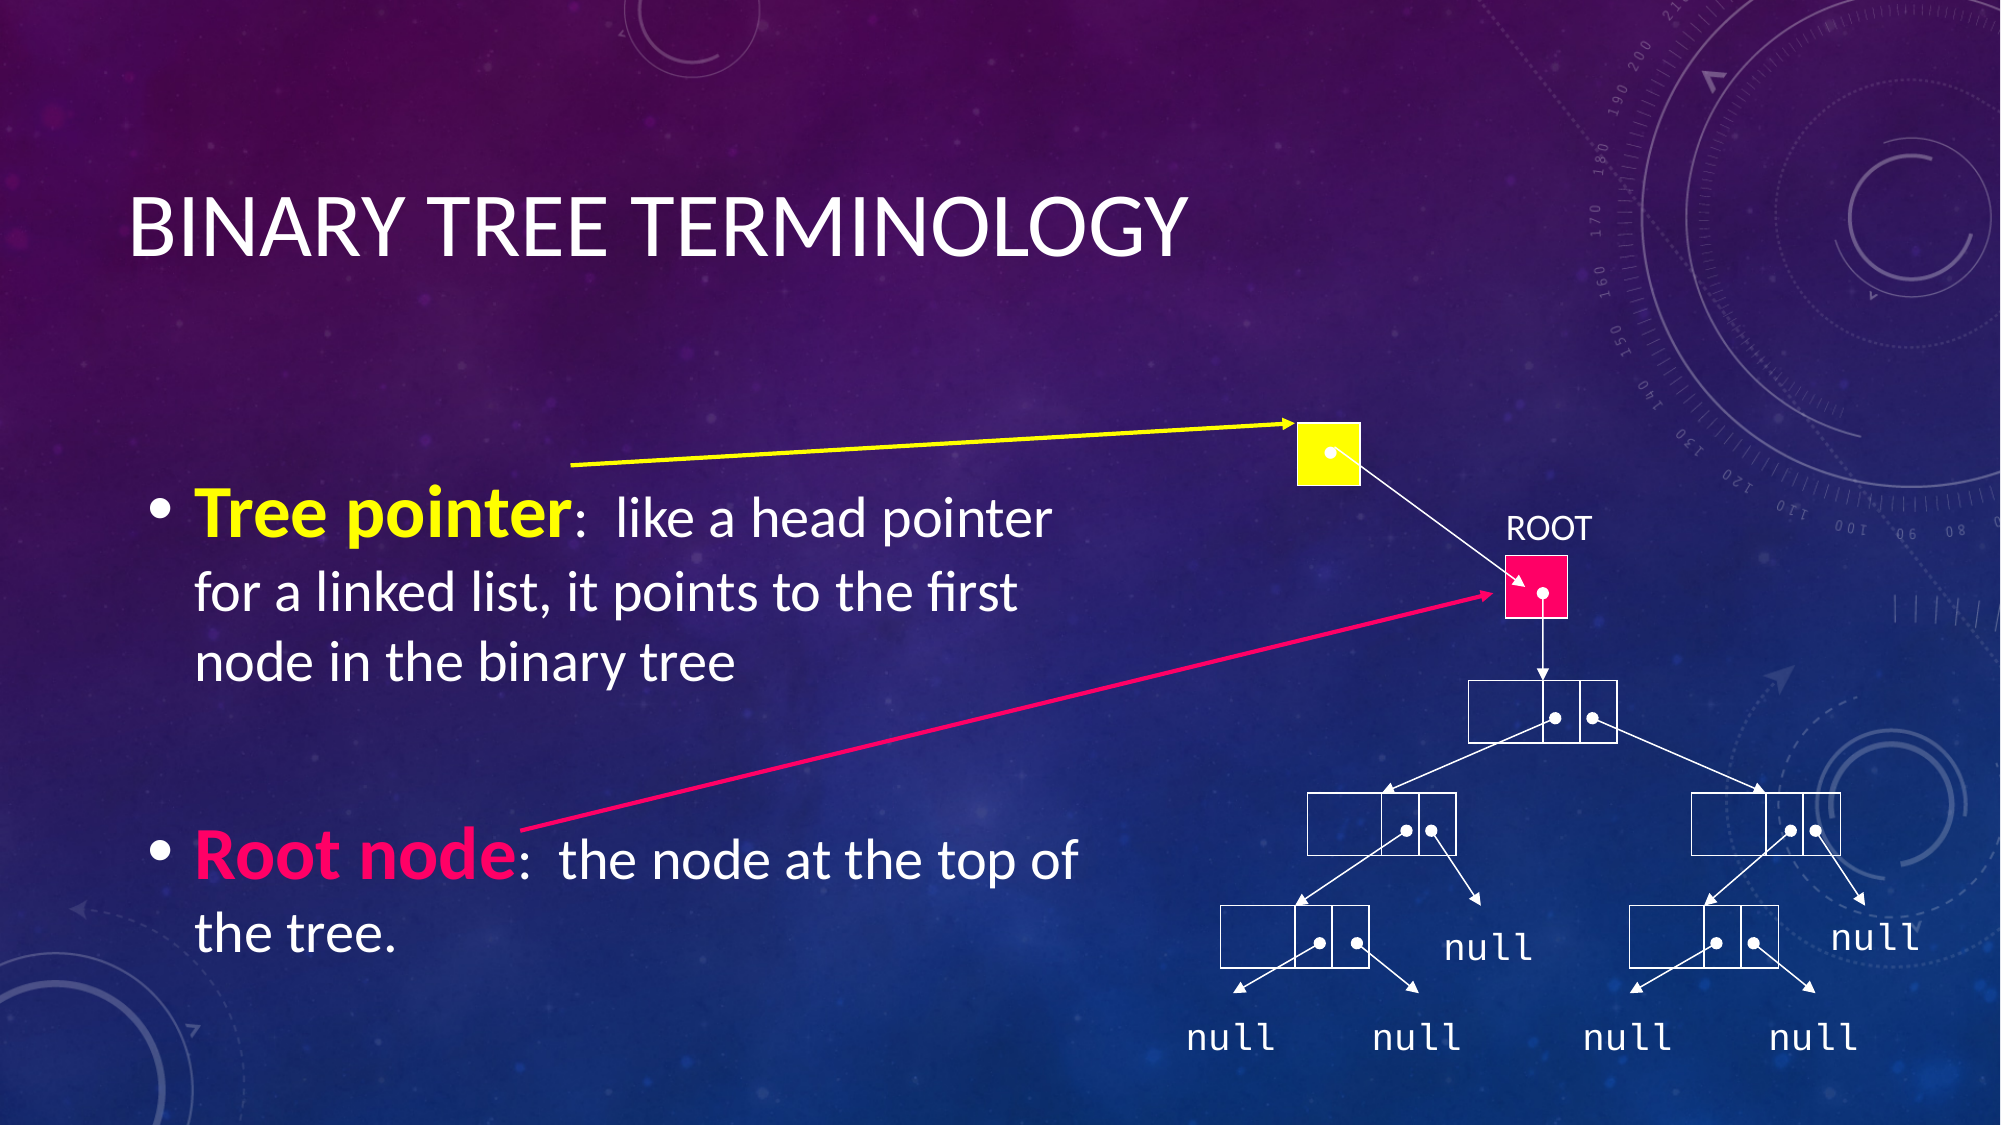

# Binary Tree Terminology
.

null
null

null
null
null
null

Tree pointer:  like a head pointer for a linked list, it points to the first node in the binary tree

Root node:  the node at the top of the tree.
ROOT